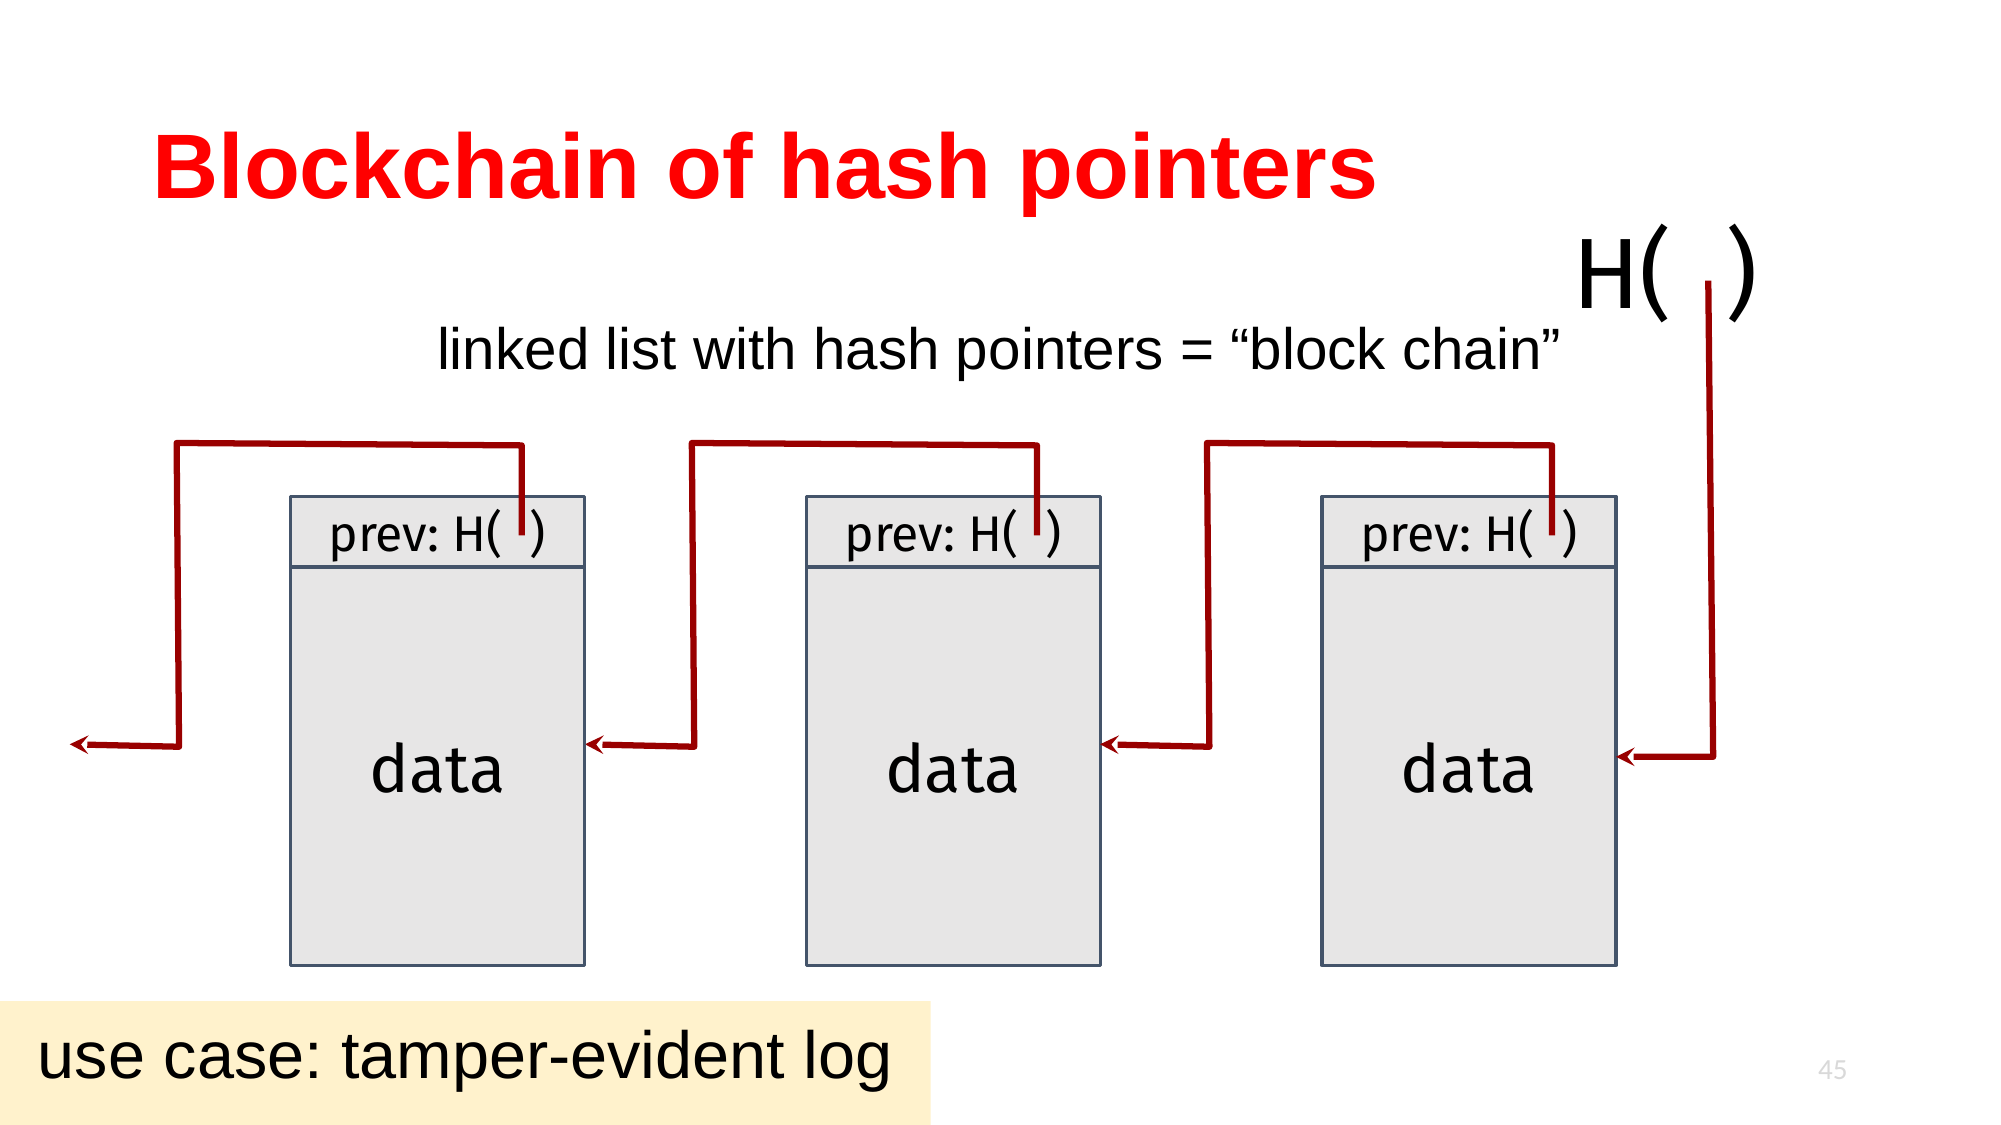

# Blockchain of hash pointers
H(  )

linked list with hash pointers = “block chain”

prev: H(  )
data
prev: H(  )
data
prev: H(  )
data
use case: tamper-evident log
45